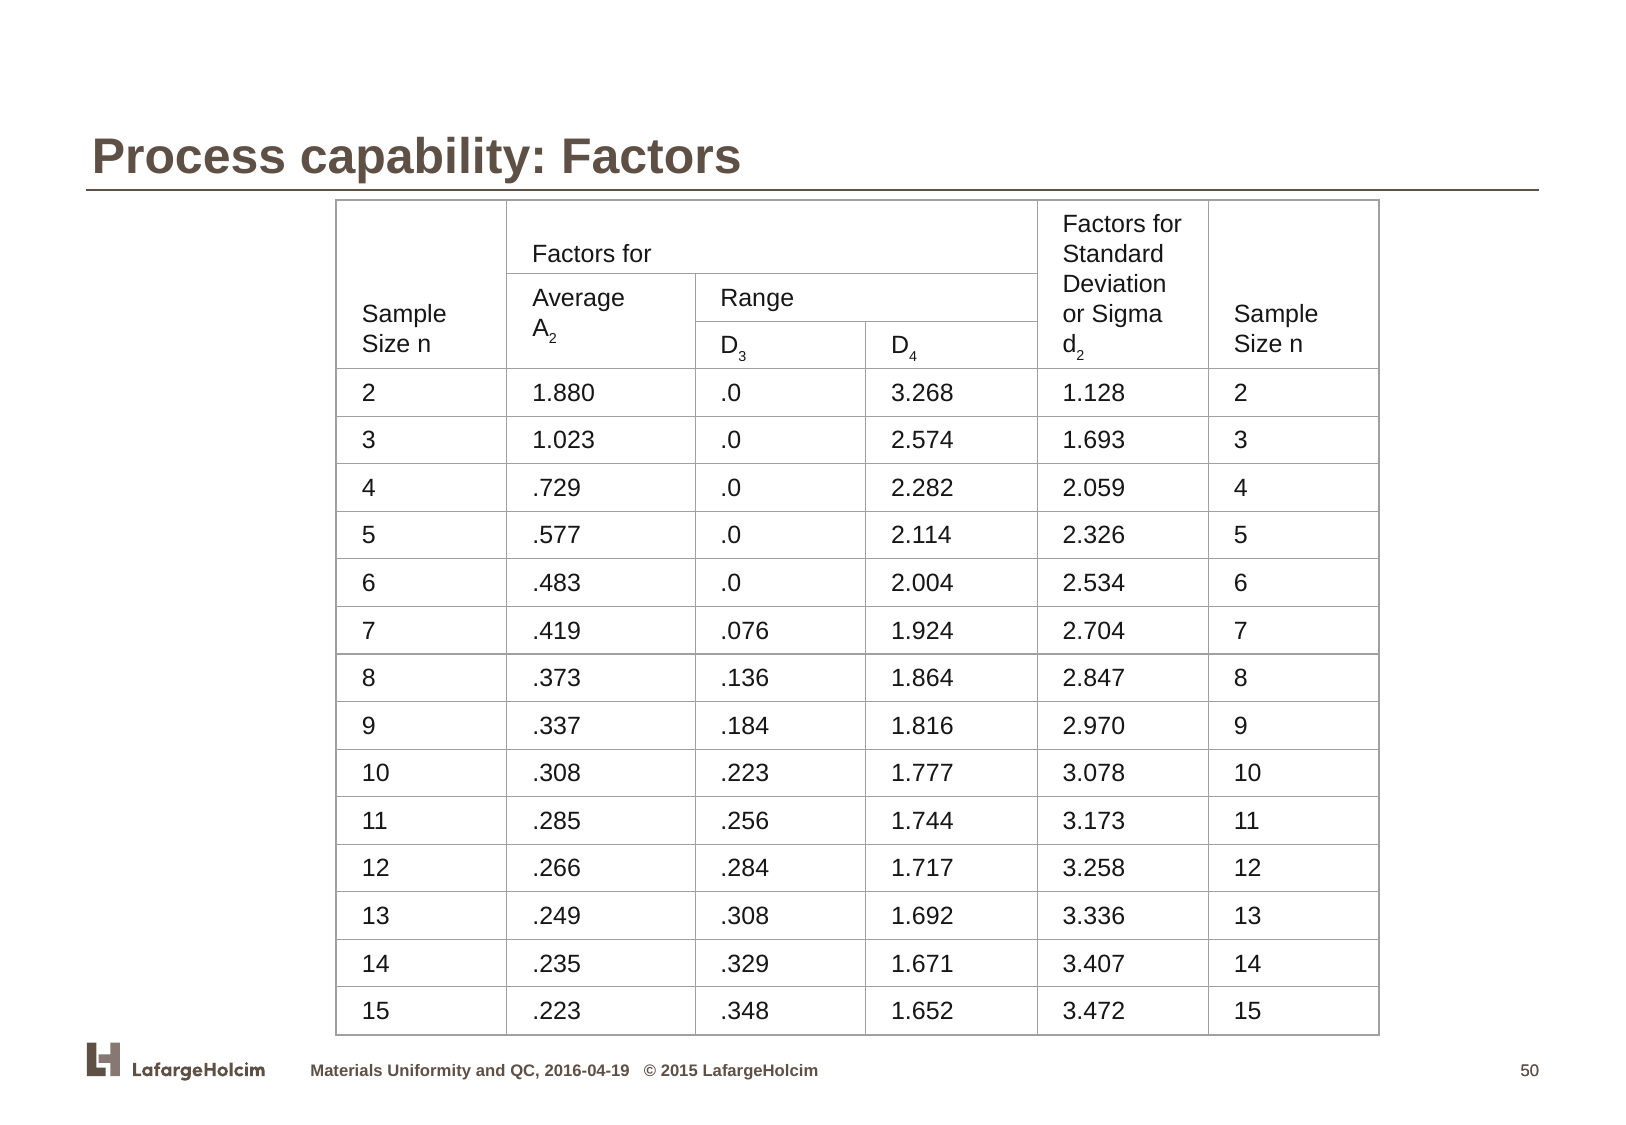

Process capability: Factors

Sample Size n

Factors for

Factors for Standard Deviation or Sigma
d2

Sample Size n

Average
A2

Range

D3

D4

2

1.880

.0

3.268

1.128

2

3

1.023

.0

2.574

1.693

3

4

.729

.0

2.282

2.059

4

5

.577

.0

2.114

2.326

5

6

.483

.0

2.004

2.534

6

7

.419

.076

1.924

2.704

7

8

.373

.136

1.864

2.847

8

9

.337

.184

1.816

2.970

9

10

.308

.223

1.777

3.078

10

11

.285

.256

1.744

3.173

11

12

.266

.284

1.717

3.258

12

13

.249

.308

1.692

3.336

13

14

.235

.329

1.671

3.407

14

15

.223

.348

1.652

3.472

15

Materials Uniformity and QC, 2016-04-19   © 2015 LafargeHolcim
50
50